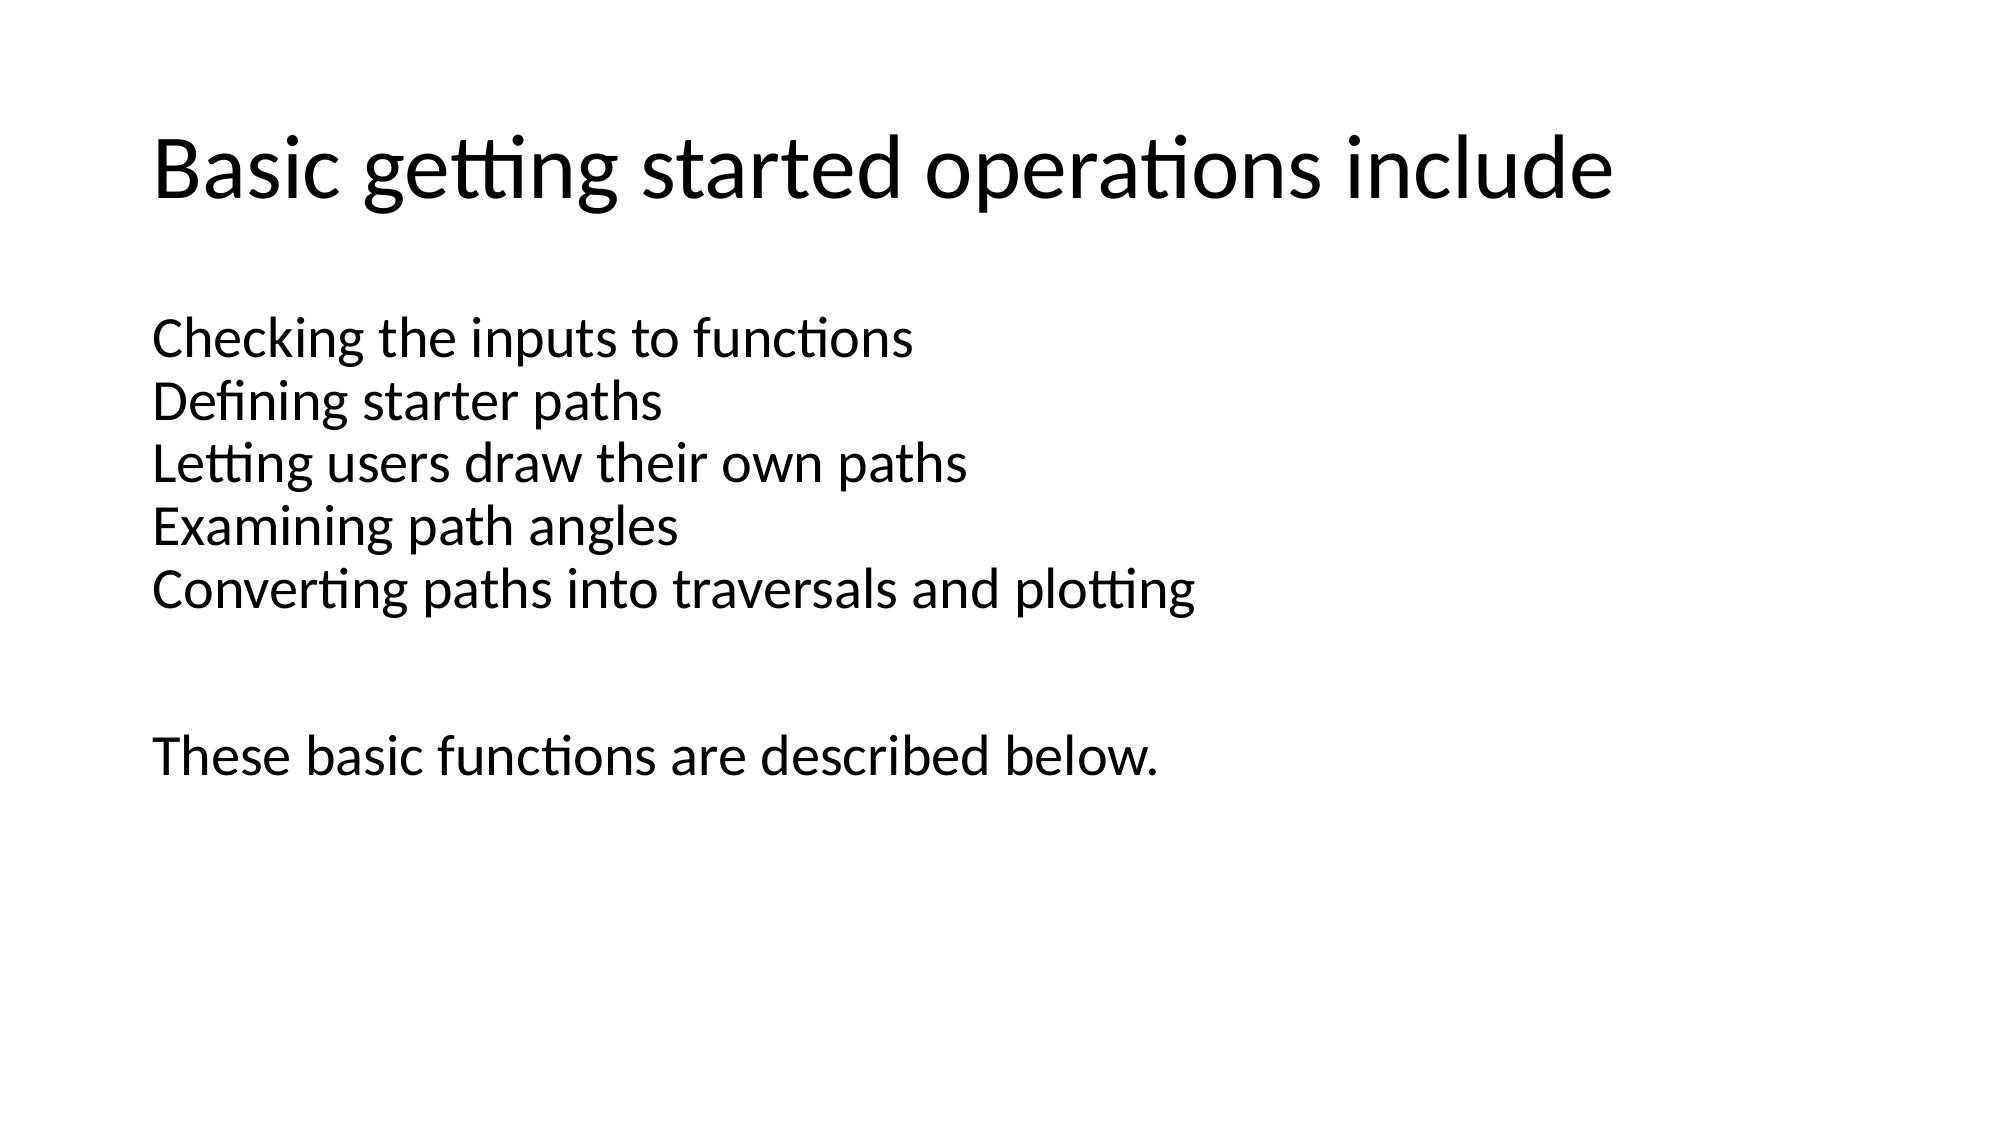

# Basic getting started operations include
Checking the inputs to functions
Defining starter paths
Letting users draw their own paths
Examining path angles
Converting paths into traversals and plotting

These basic functions are described below.